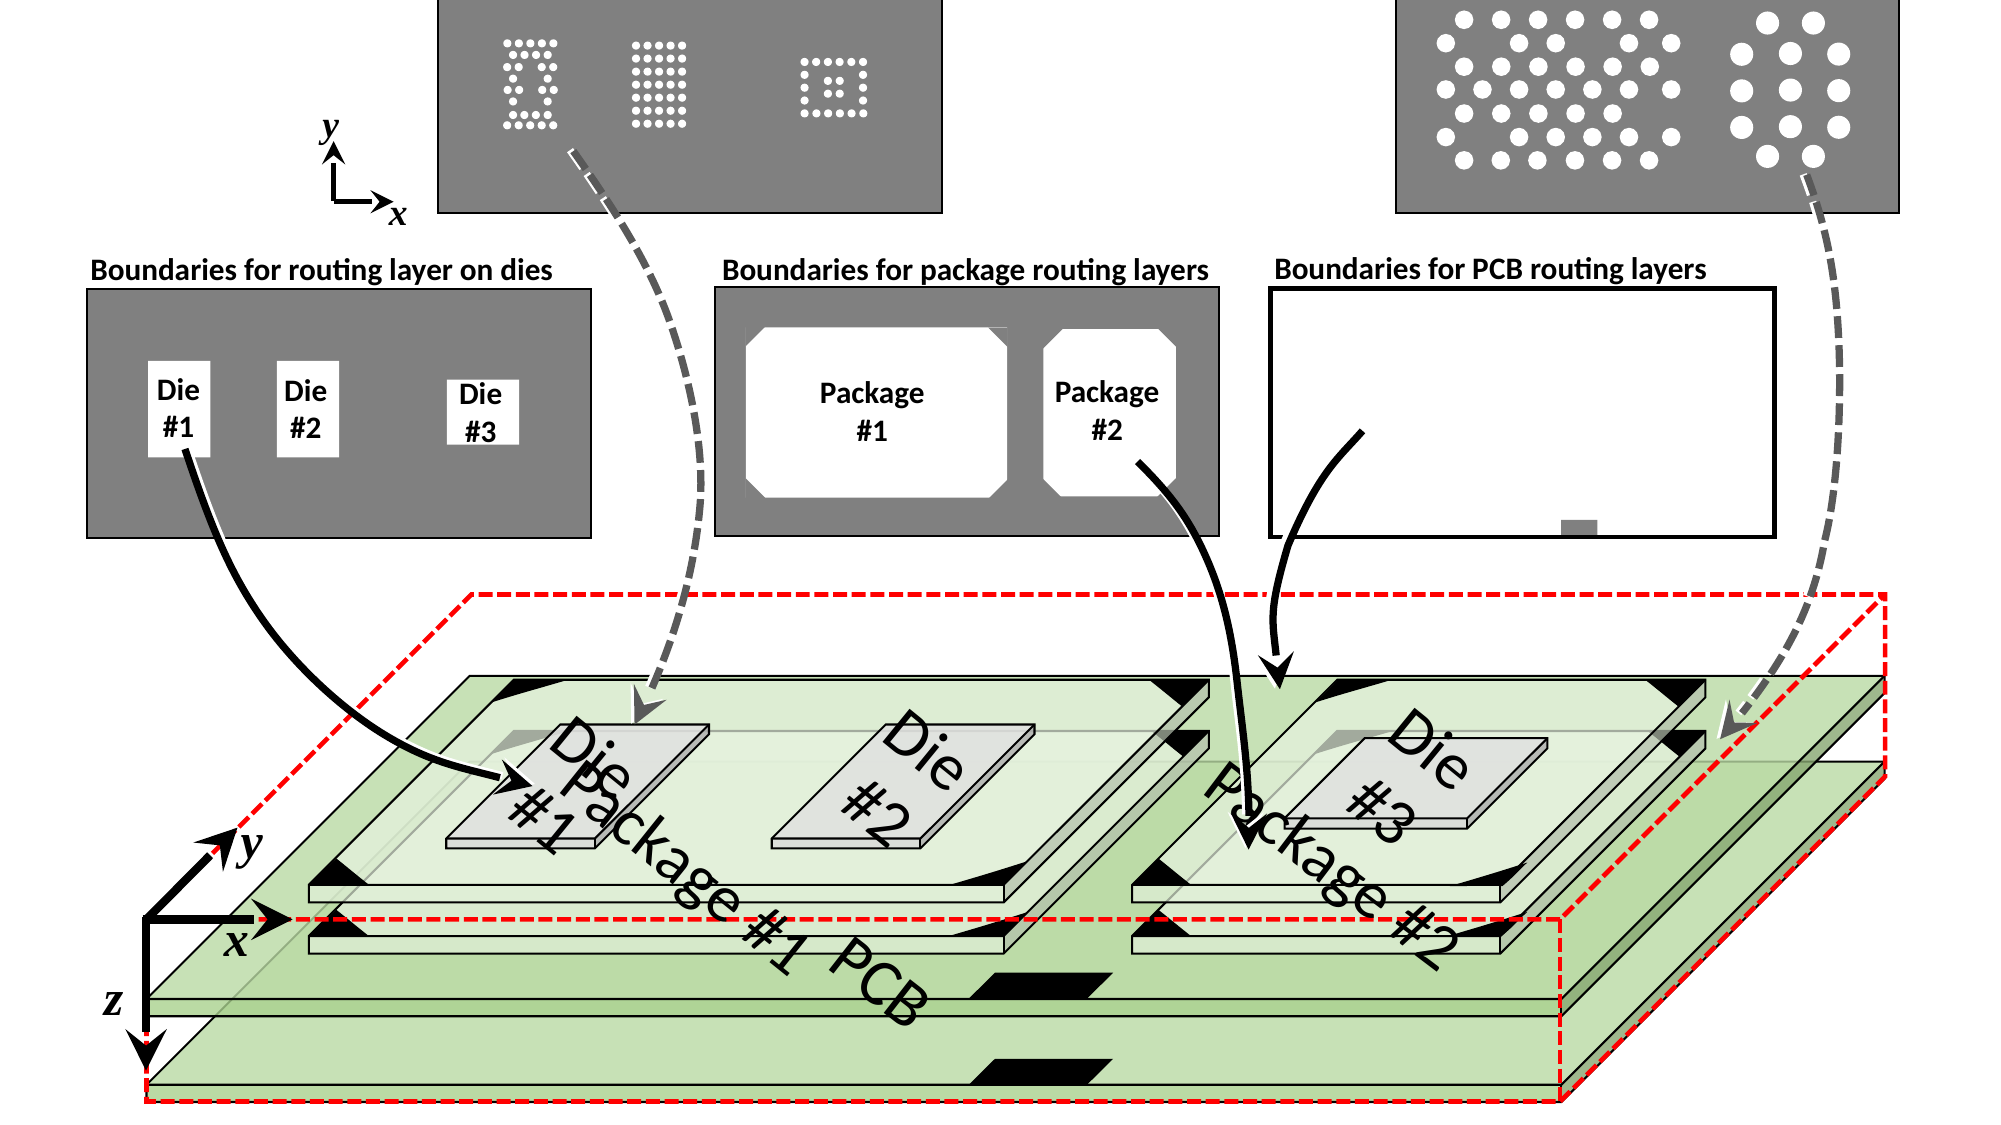

Boundaries for die-to-package vias

Boundaries for package-to-PCB vias

y

x
Boundaries for PCB routing layers

Boundaries for routing layer on dies

Boundaries for package routing layers

Die
#1
Die
#2
Package
#2
Package
#1
Die
#3

Die
#3
Die
#2
Die
#1

y
Package #2
Package #1

x

PCB
z